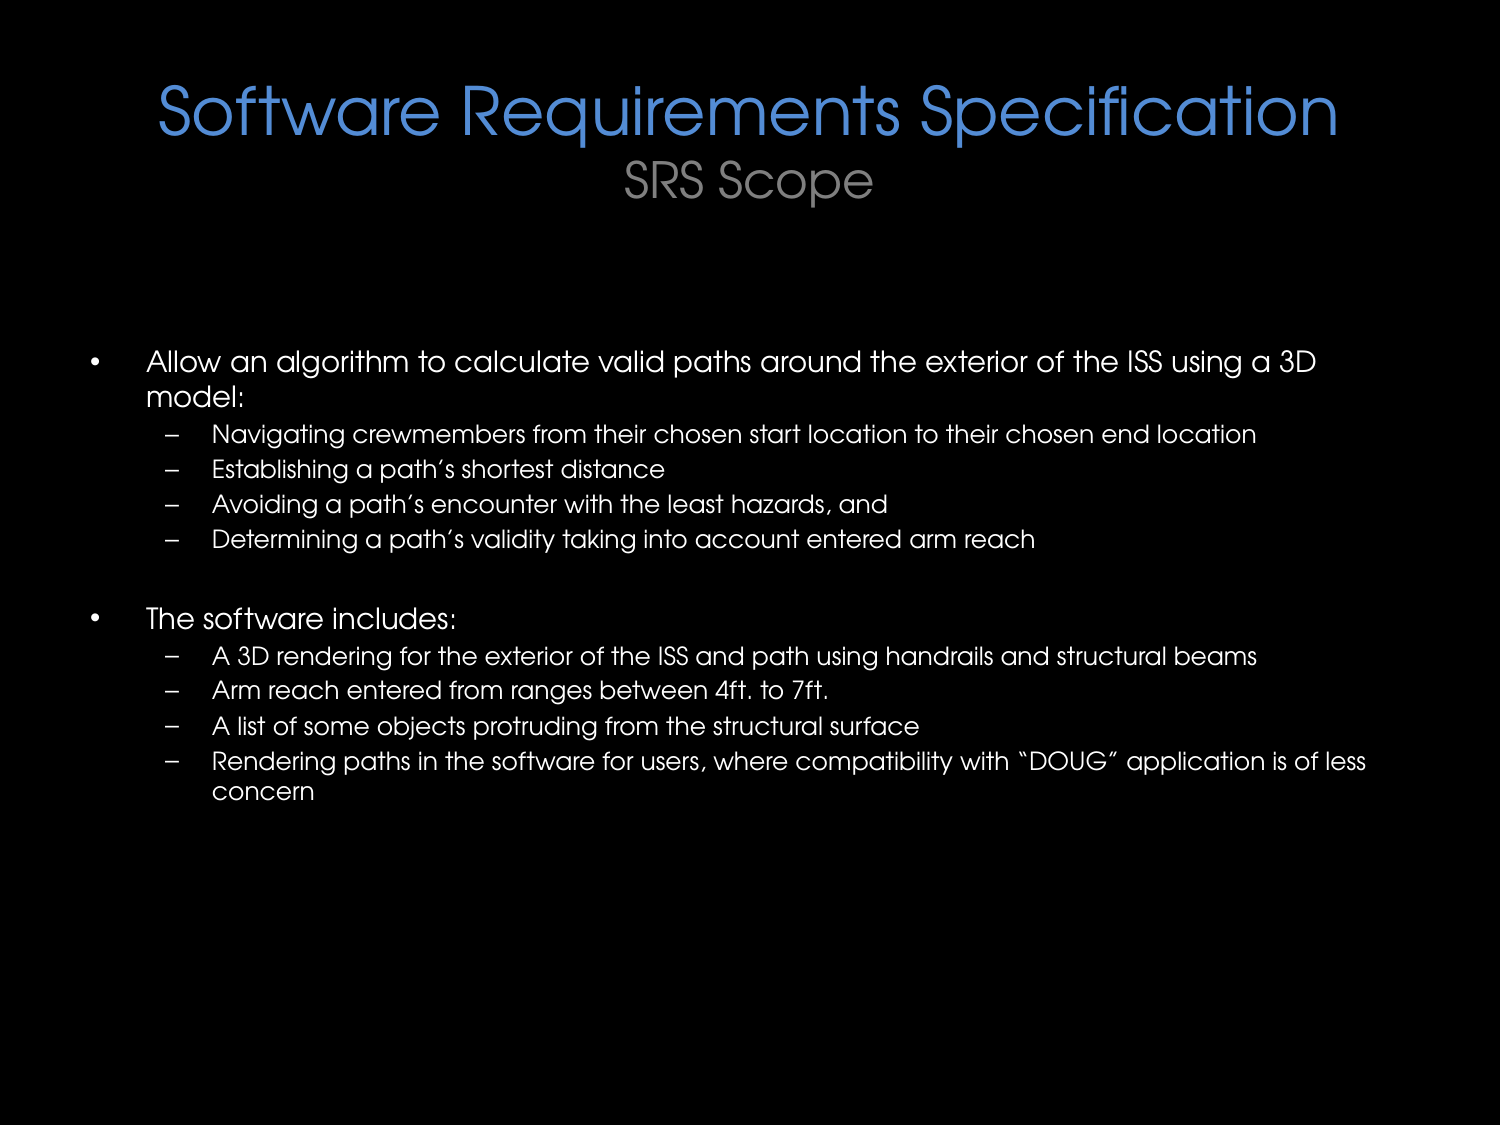

# Software Requirements Specification SRS Scope

Allow an algorithm to calculate valid paths around the exterior of the ISS using a 3D model:
Navigating crewmembers from their chosen start location to their chosen end location
Establishing a path’s shortest distance
Avoiding a path’s encounter with the least hazards, and
Determining a path’s validity taking into account entered arm reach

The software includes:
A 3D rendering for the exterior of the ISS and path using handrails and structural beams
Arm reach entered from ranges between 4ft. to 7ft.
A list of some objects protruding from the structural surface
Rendering paths in the software for users, where compatibility with “DOUG” application is of less concern